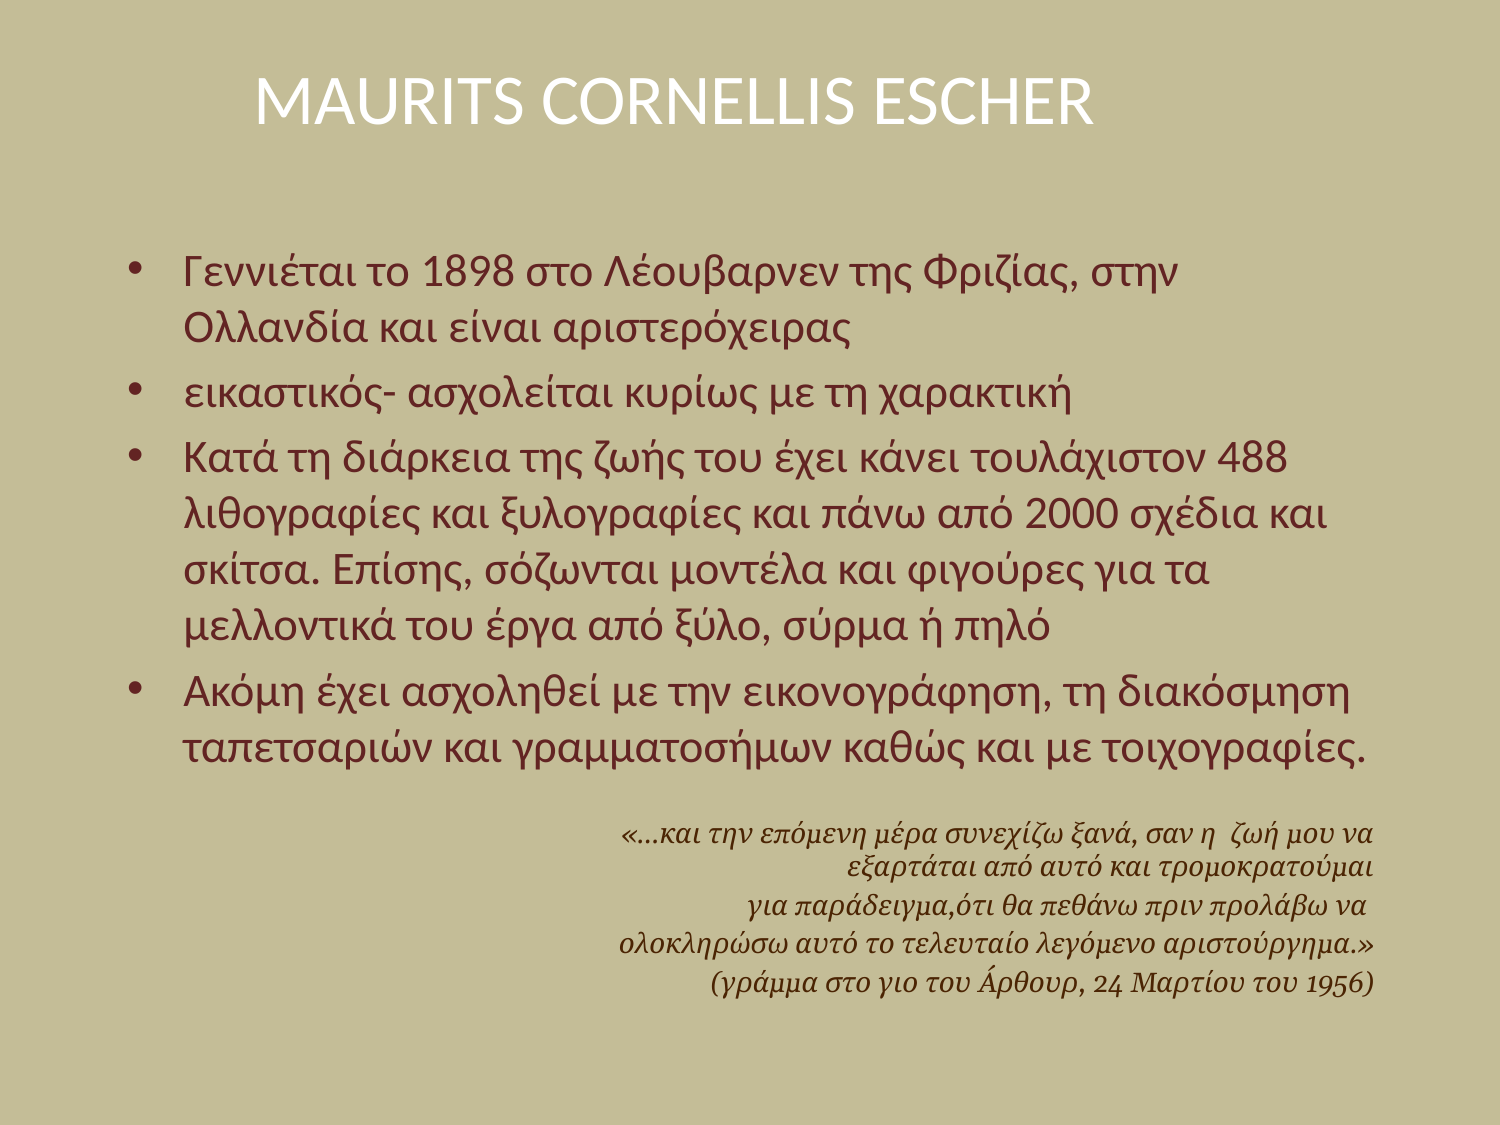

MAURITS CORNELLIS ESCHER
Γεννιέται το 1898 στο Λέουβαρνεν της Φριζίας, στην Ολλανδία και είναι αριστερόχειρας
εικαστικός- ασχολείται κυρίως με τη χαρακτική
Κατά τη διάρκεια της ζωής του έχει κάνει τουλάχιστον 488 λιθογραφίες και ξυλογραφίες και πάνω από 2000 σχέδια και σκίτσα. Επίσης, σόζωνται μοντέλα και φιγούρες για τα μελλοντικά του έργα από ξύλο, σύρμα ή πηλό
Ακόμη έχει ασχοληθεί με την εικονογράφηση, τη διακόσμηση ταπετσαριών και γραμματοσήμων καθώς και με τοιχογραφίες.

                                                                          «…και την επόμενη μέρα συνεχίζω ξανά, σαν η  ζωή μου να εξαρτάται από αυτό και τρομοκρατούμαι
 για παράδειγμα,ότι θα πεθάνω πριν προλάβω να
ολοκληρώσω αυτό το τελευταίο λεγόμενο αριστούργημα.»
(γράμμα στο γιο του Άρθουρ, 24 Μαρτίου του 1956)